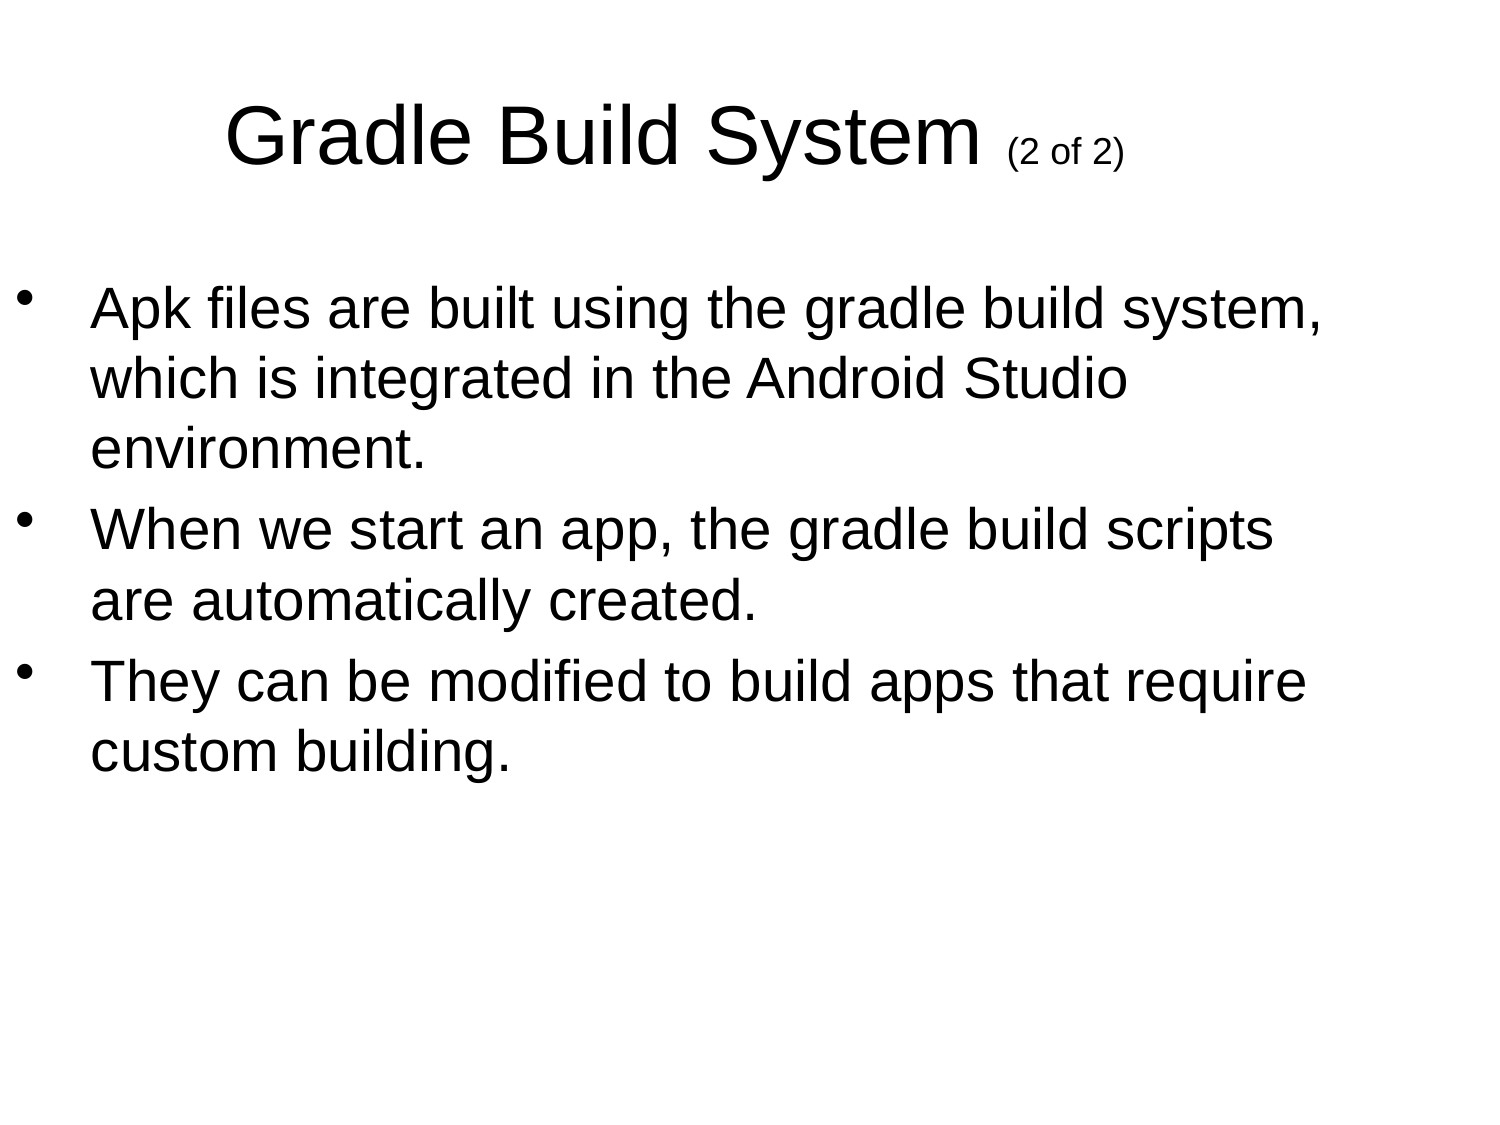

Gradle Build System (2 of 2)
Apk files are built using the gradle build system, which is integrated in the Android Studio environment.
When we start an app, the gradle build scripts are automatically created.
They can be modified to build apps that require custom building.